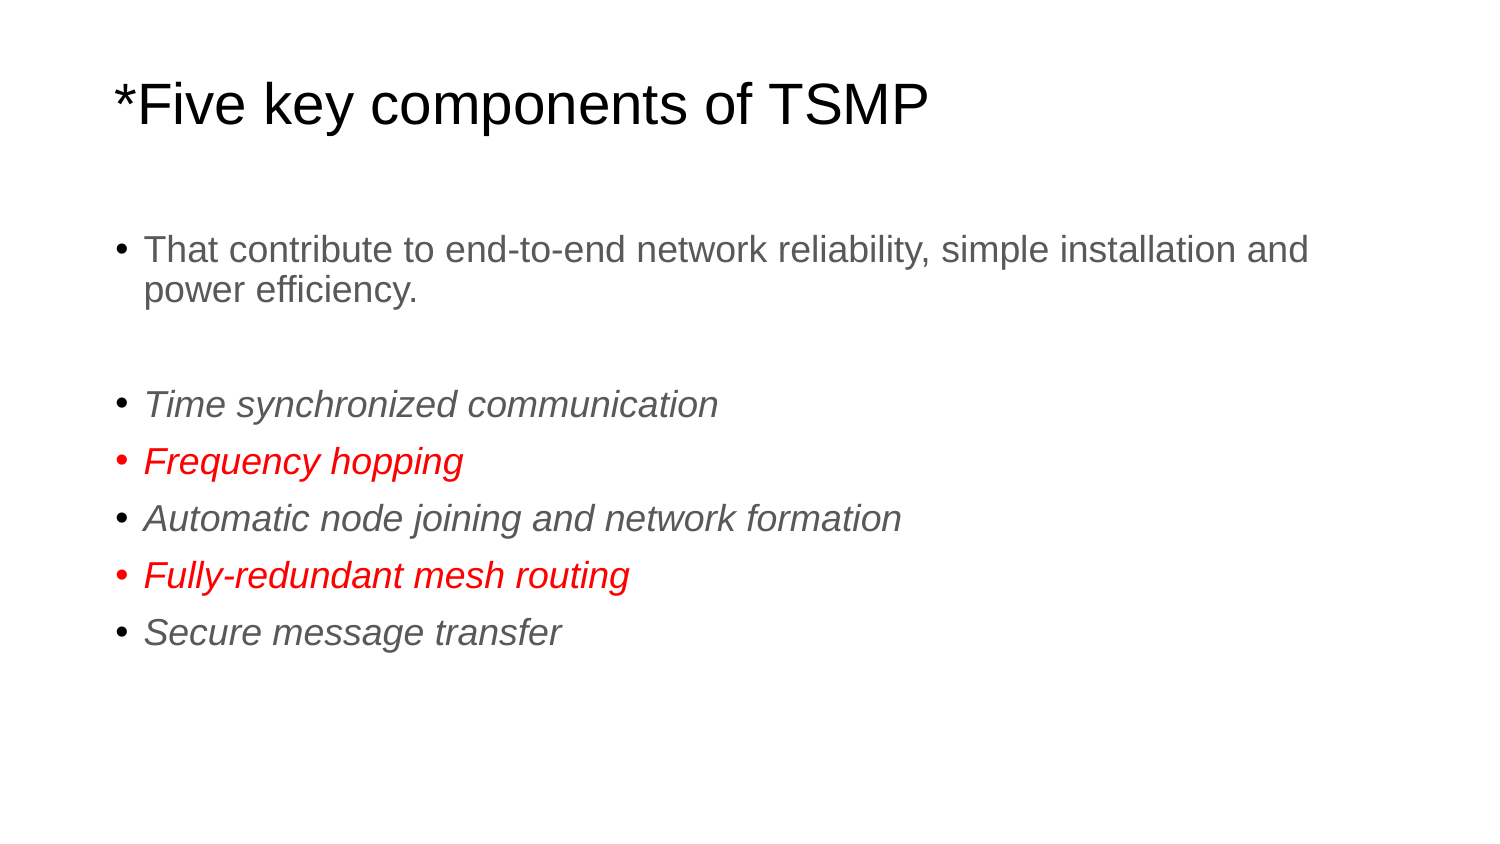

# *Five key components of TSMP
That contribute to end-to-end network reliability, simple installation and power efficiency.

Time synchronized communication
Frequency hopping
Automatic node joining and network formation
Fully-redundant mesh routing
Secure message transfer